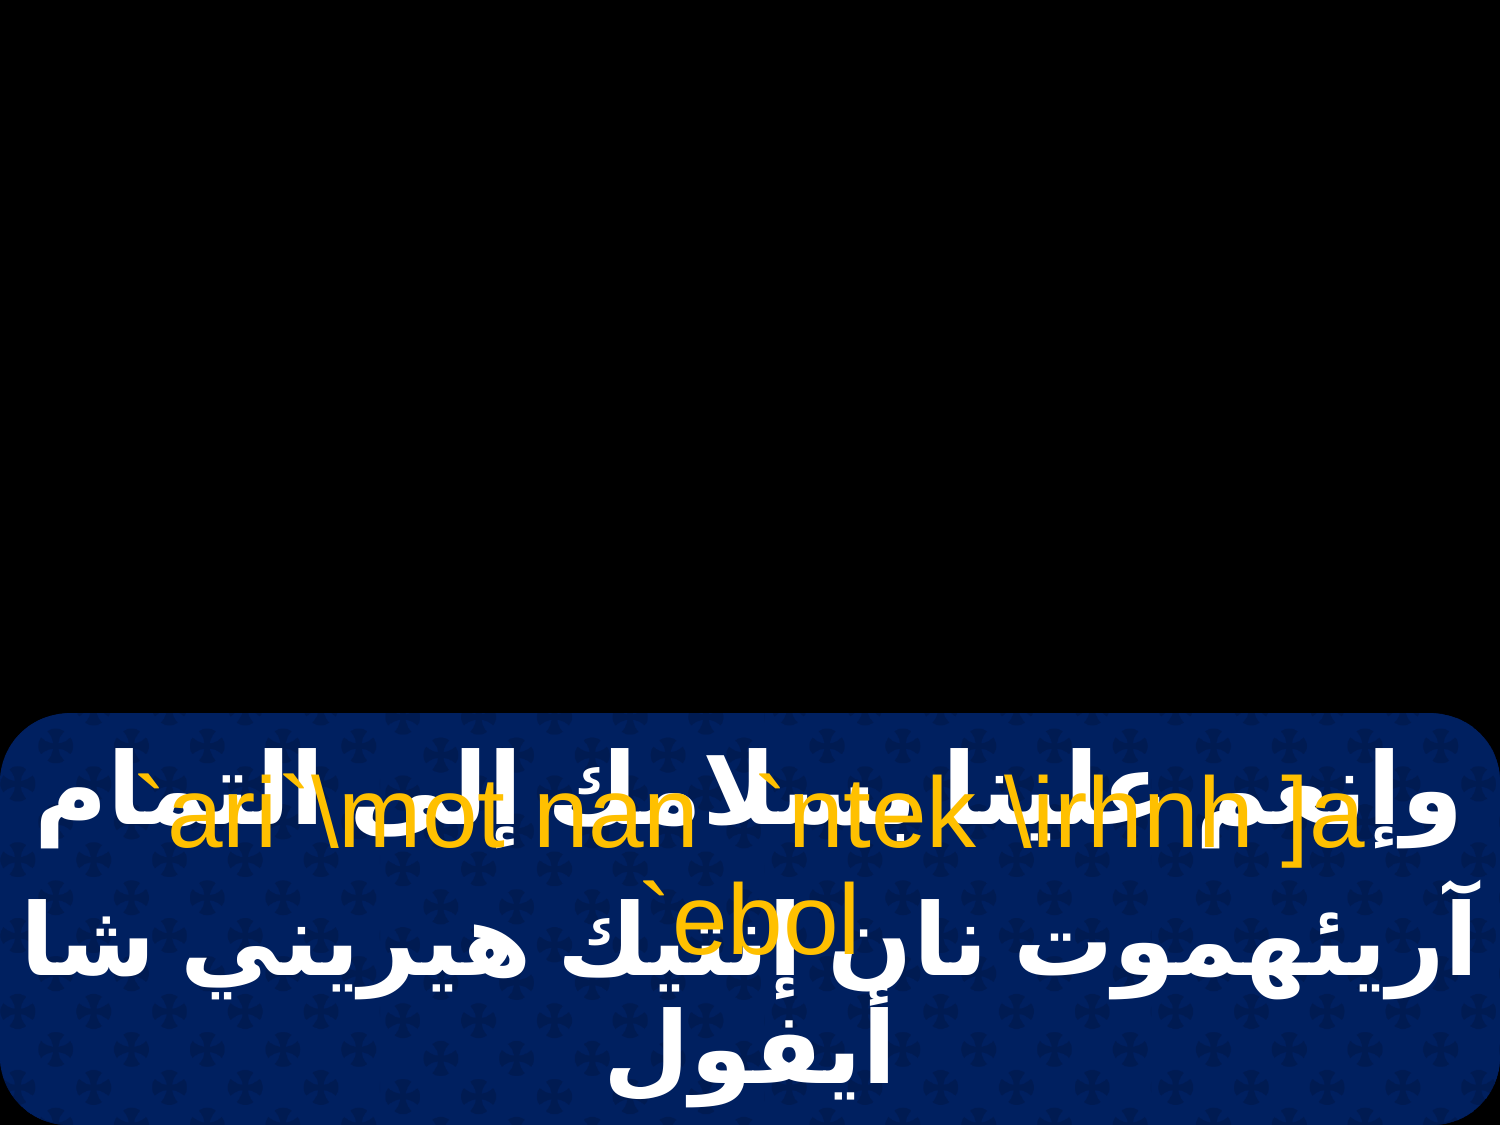

# وإنعم علينا بسلامك إلى التمام
`ari`\mot nan  `ntek \irhnh ]a `ebol
آريئهموت نان إنتيك هيريني شا أيفول